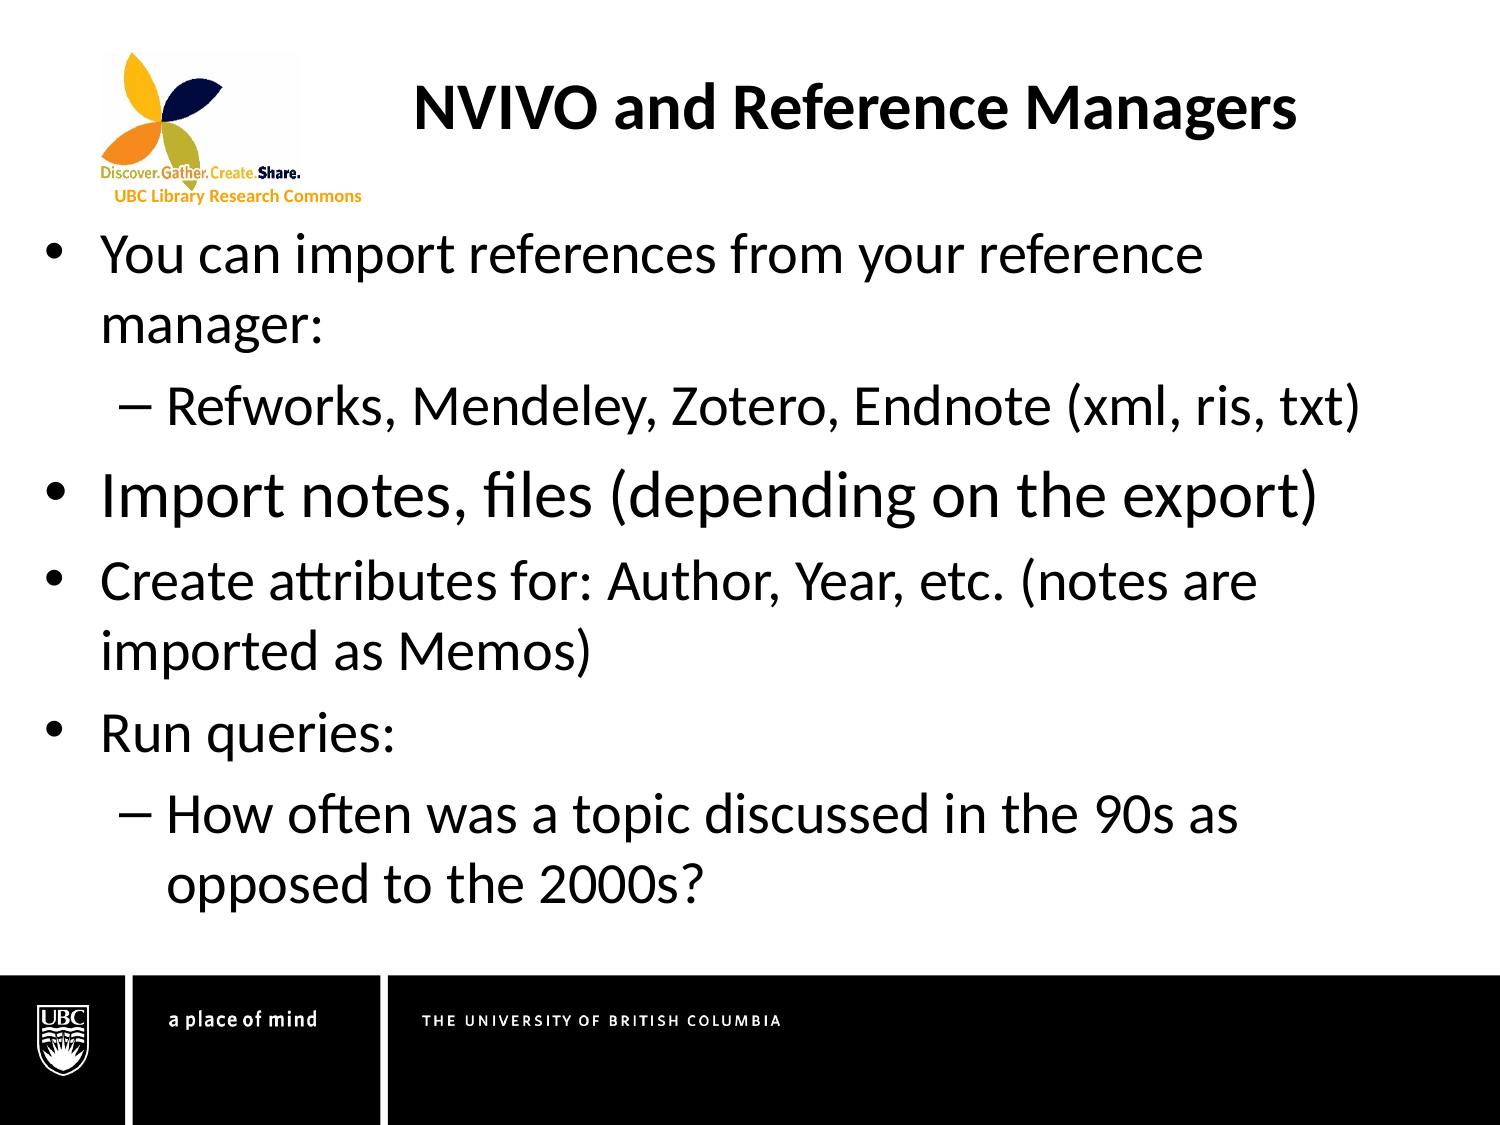

NVIVO and Reference Managers
You can import references from your reference manager:
Refworks, Mendeley, Zotero, Endnote (xml, ris, txt)
Import notes, files (depending on the export)
Create attributes for: Author, Year, etc. (notes are imported as Memos)
Run queries:
How often was a topic discussed in the 90s as opposed to the 2000s?

.